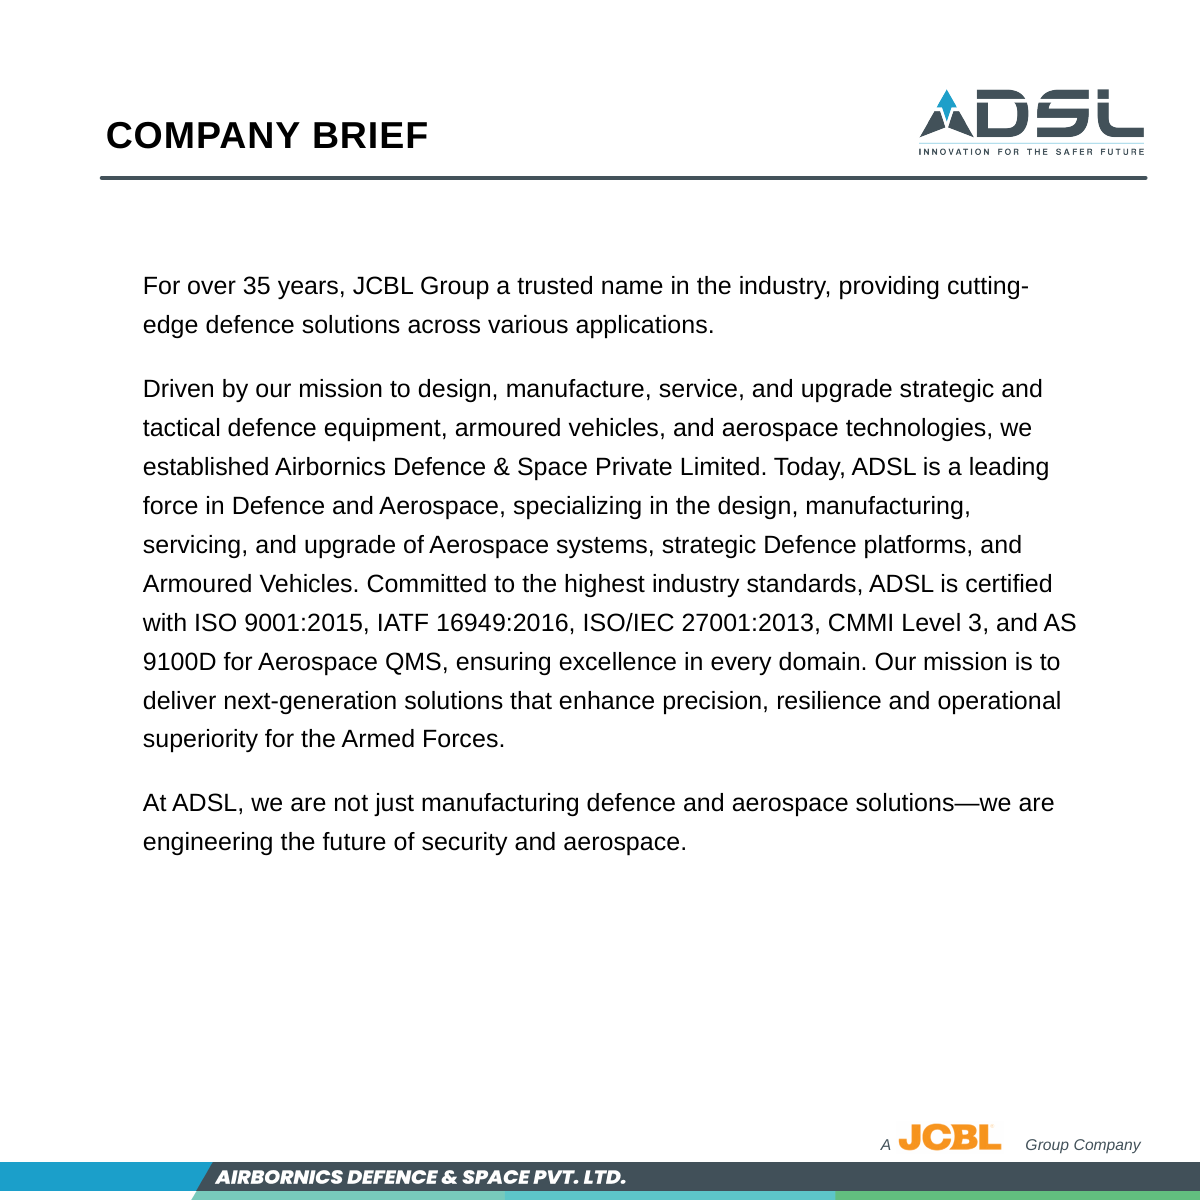

COMPANY BRIEF
For over 35 years, JCBL Group a trusted name in the industry, providing cutting‐edge defence solutions across various applications.
Driven by our mission to design, manufacture, service, and upgrade strategic and tactical defence equipment, armoured vehicles, and aerospace technologies, we established Airbornics Defence & Space Private Limited. Today, ADSL is a leading force in Defence and Aerospace, specializing in the design, manufacturing, servicing, and upgrade of Aerospace systems, strategic Defence platforms, and Armoured Vehicles. Committed to the highest industry standards, ADSL is certified with ISO 9001:2015, IATF 16949:2016, ISO/IEC 27001:2013, CMMI Level 3, and AS 9100D for Aerospace QMS, ensuring excellence in every domain. Our mission is to deliver next-generation solutions that enhance precision, resilience and operational superiority for the Armed Forces.
At ADSL, we are not just manufacturing defence and aerospace solutions—we are engineering the future of security and aerospace.